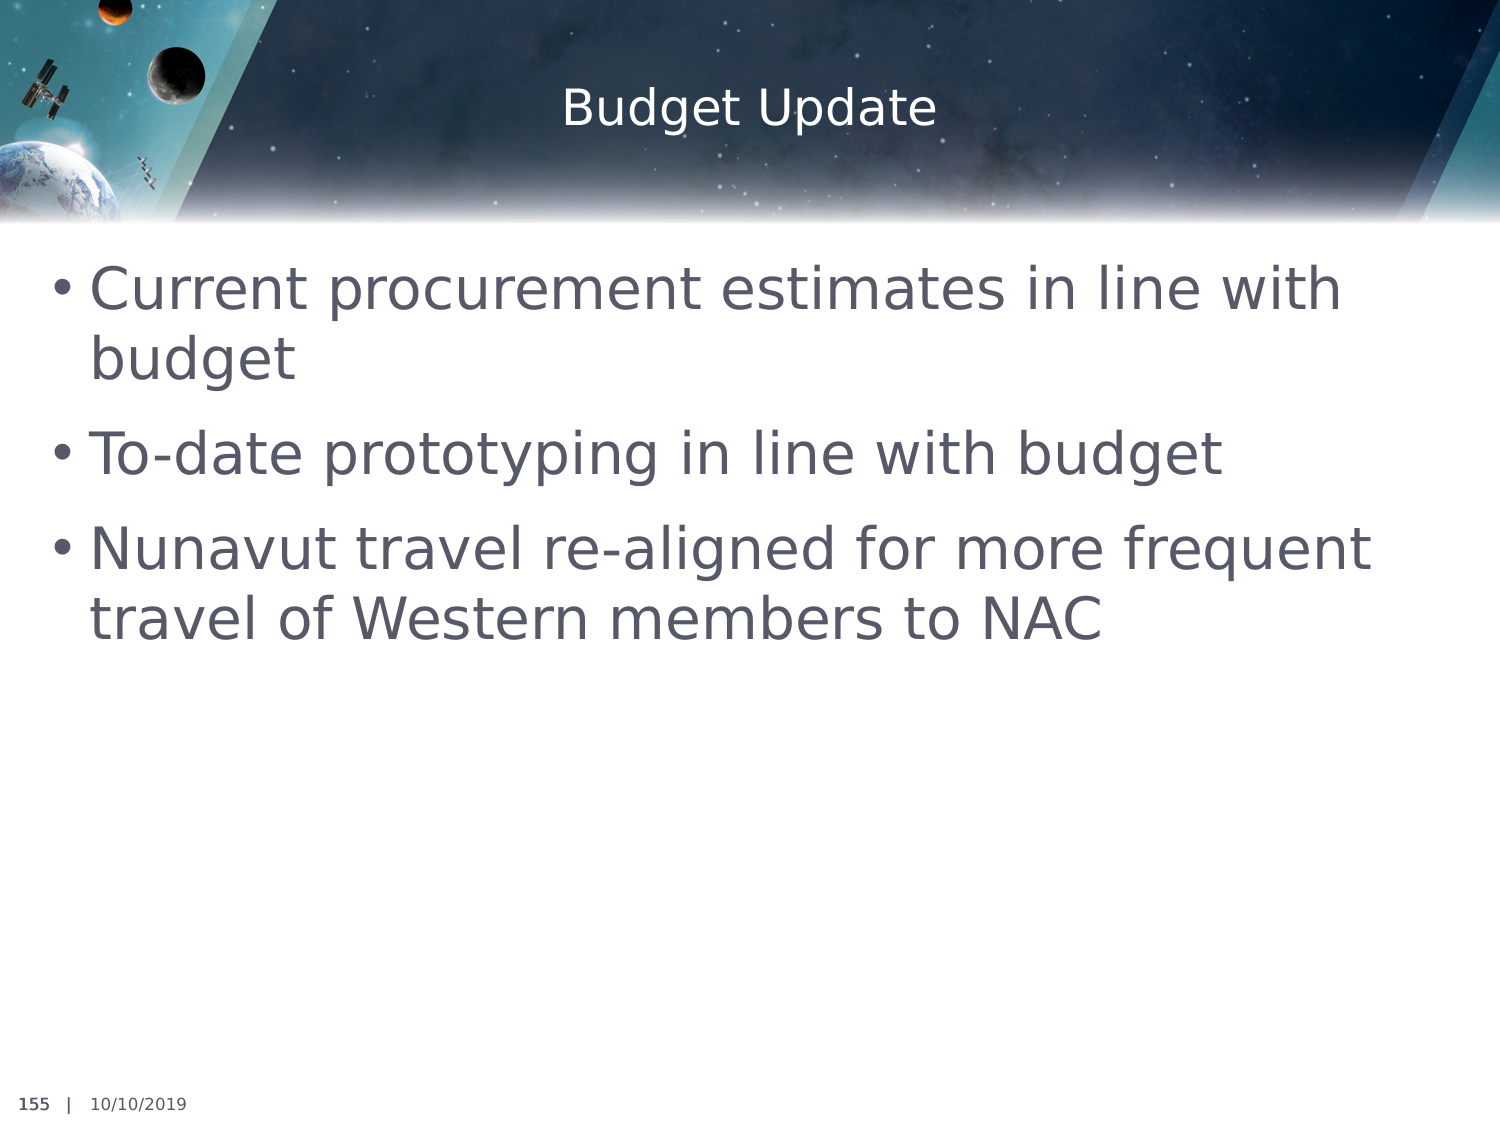

# Budget Update
Current procurement estimates in line with budget
To-date prototyping in line with budget
Nunavut travel re-aligned for more frequent travel of Western members to NAC
155   |